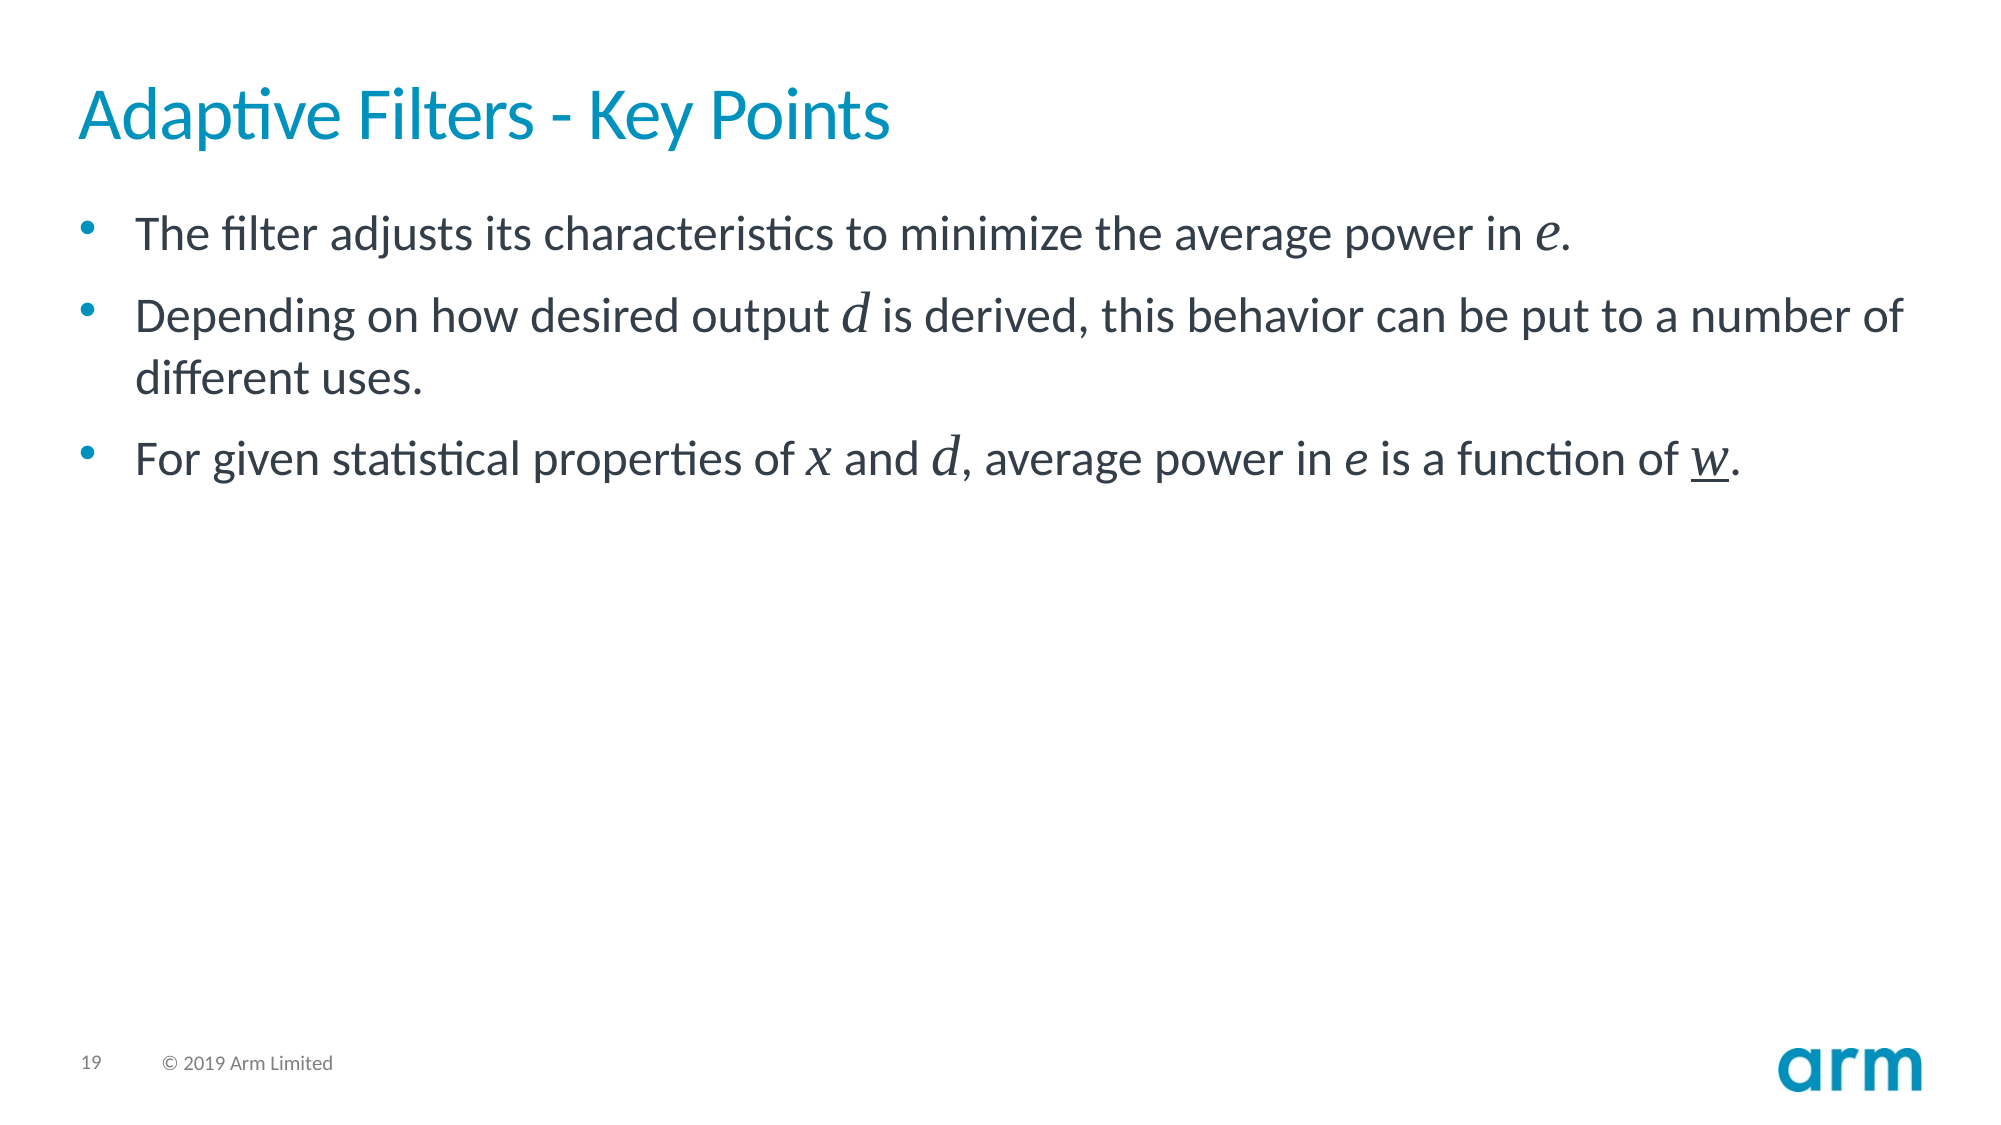

# Adaptive Filters - Key Points
The filter adjusts its characteristics to minimize the average power in e.
Depending on how desired output d is derived, this behavior can be put to a number of different uses.
For given statistical properties of x and d, average power in e is a function of w.